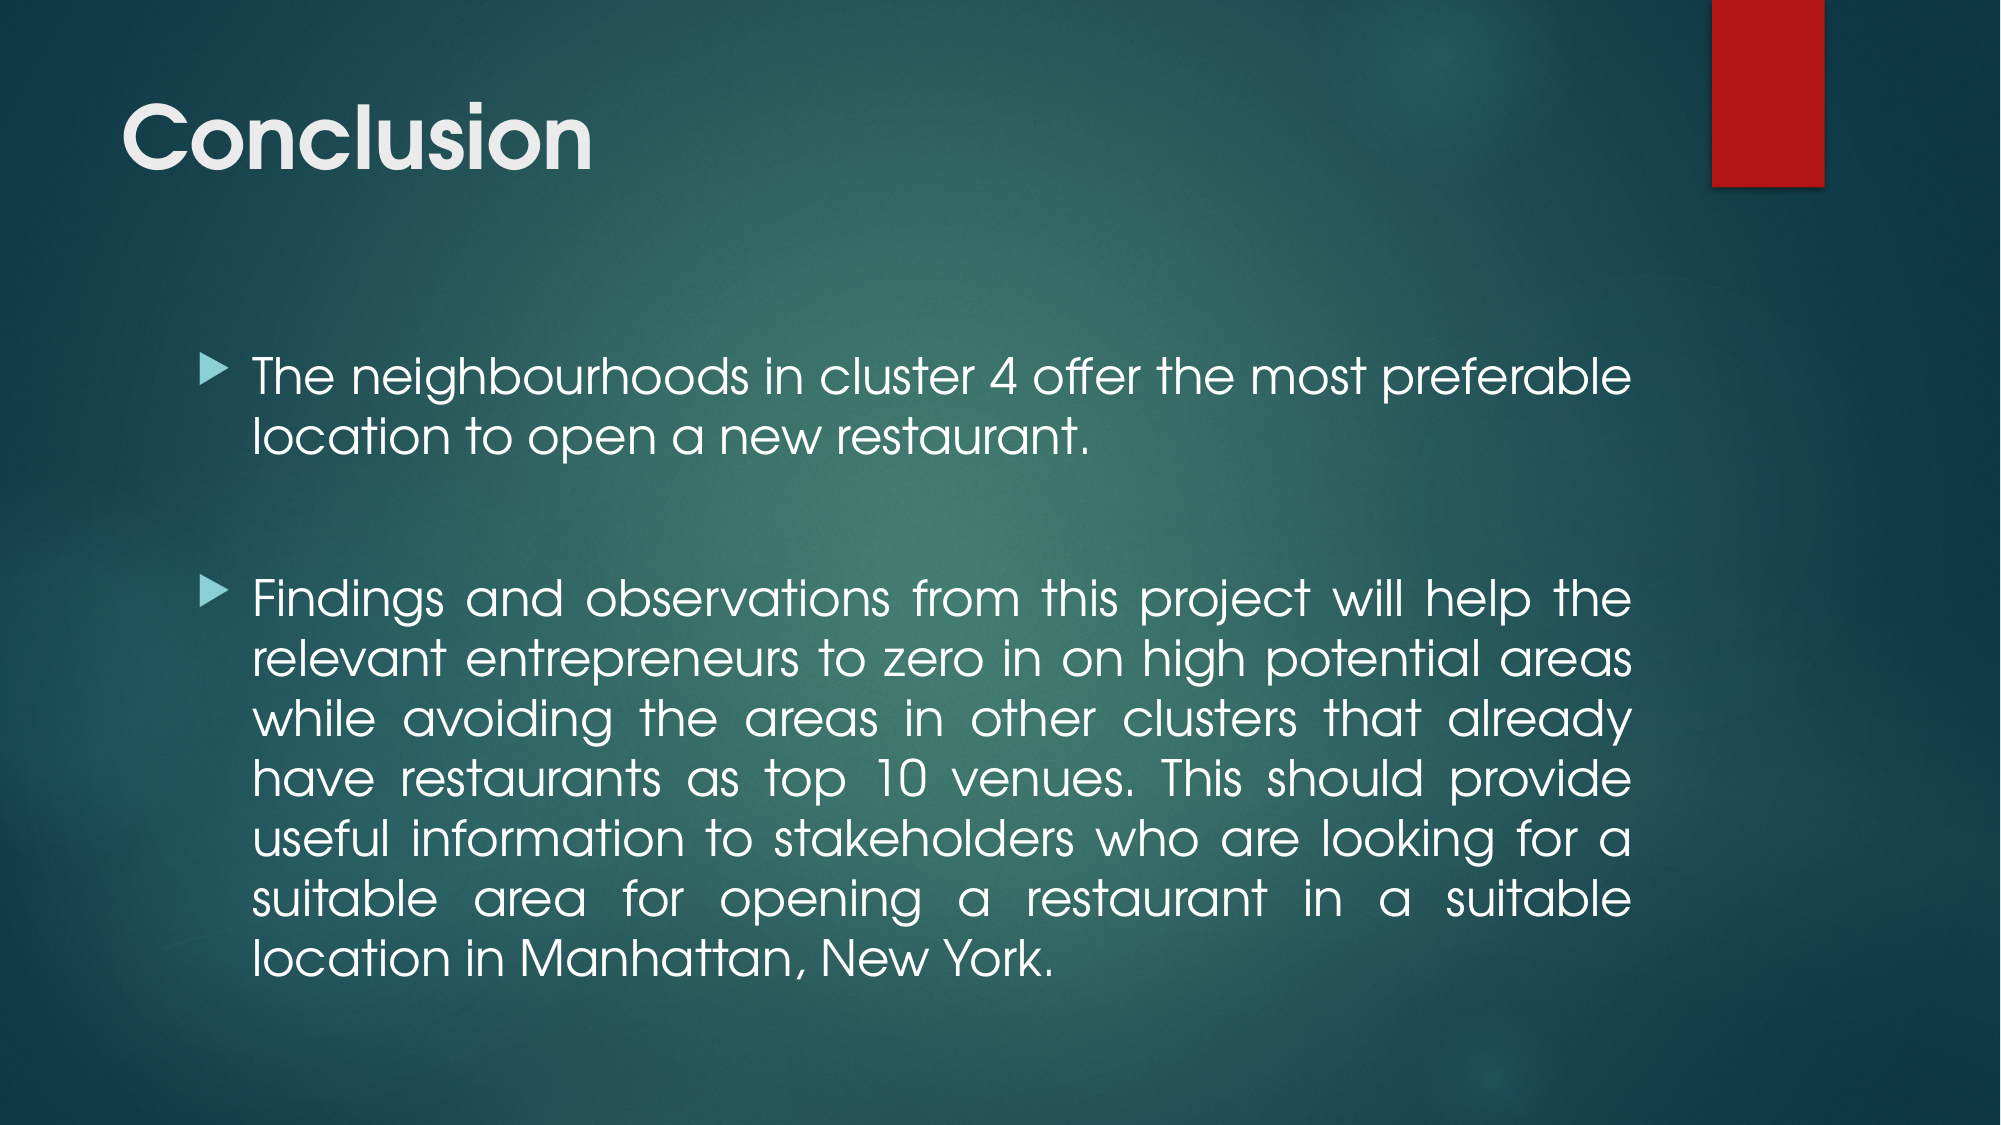

# Conclusion
The neighbourhoods in cluster 4 offer the most preferable location to open a new restaurant.

Findings and observations from this project will help the relevant entrepreneurs to zero in on high potential areas while avoiding the areas in other clusters that already have restaurants as top 10 venues. This should provide useful information to stakeholders who are looking for a suitable area for opening a restaurant in a suitable location in Manhattan, New York.